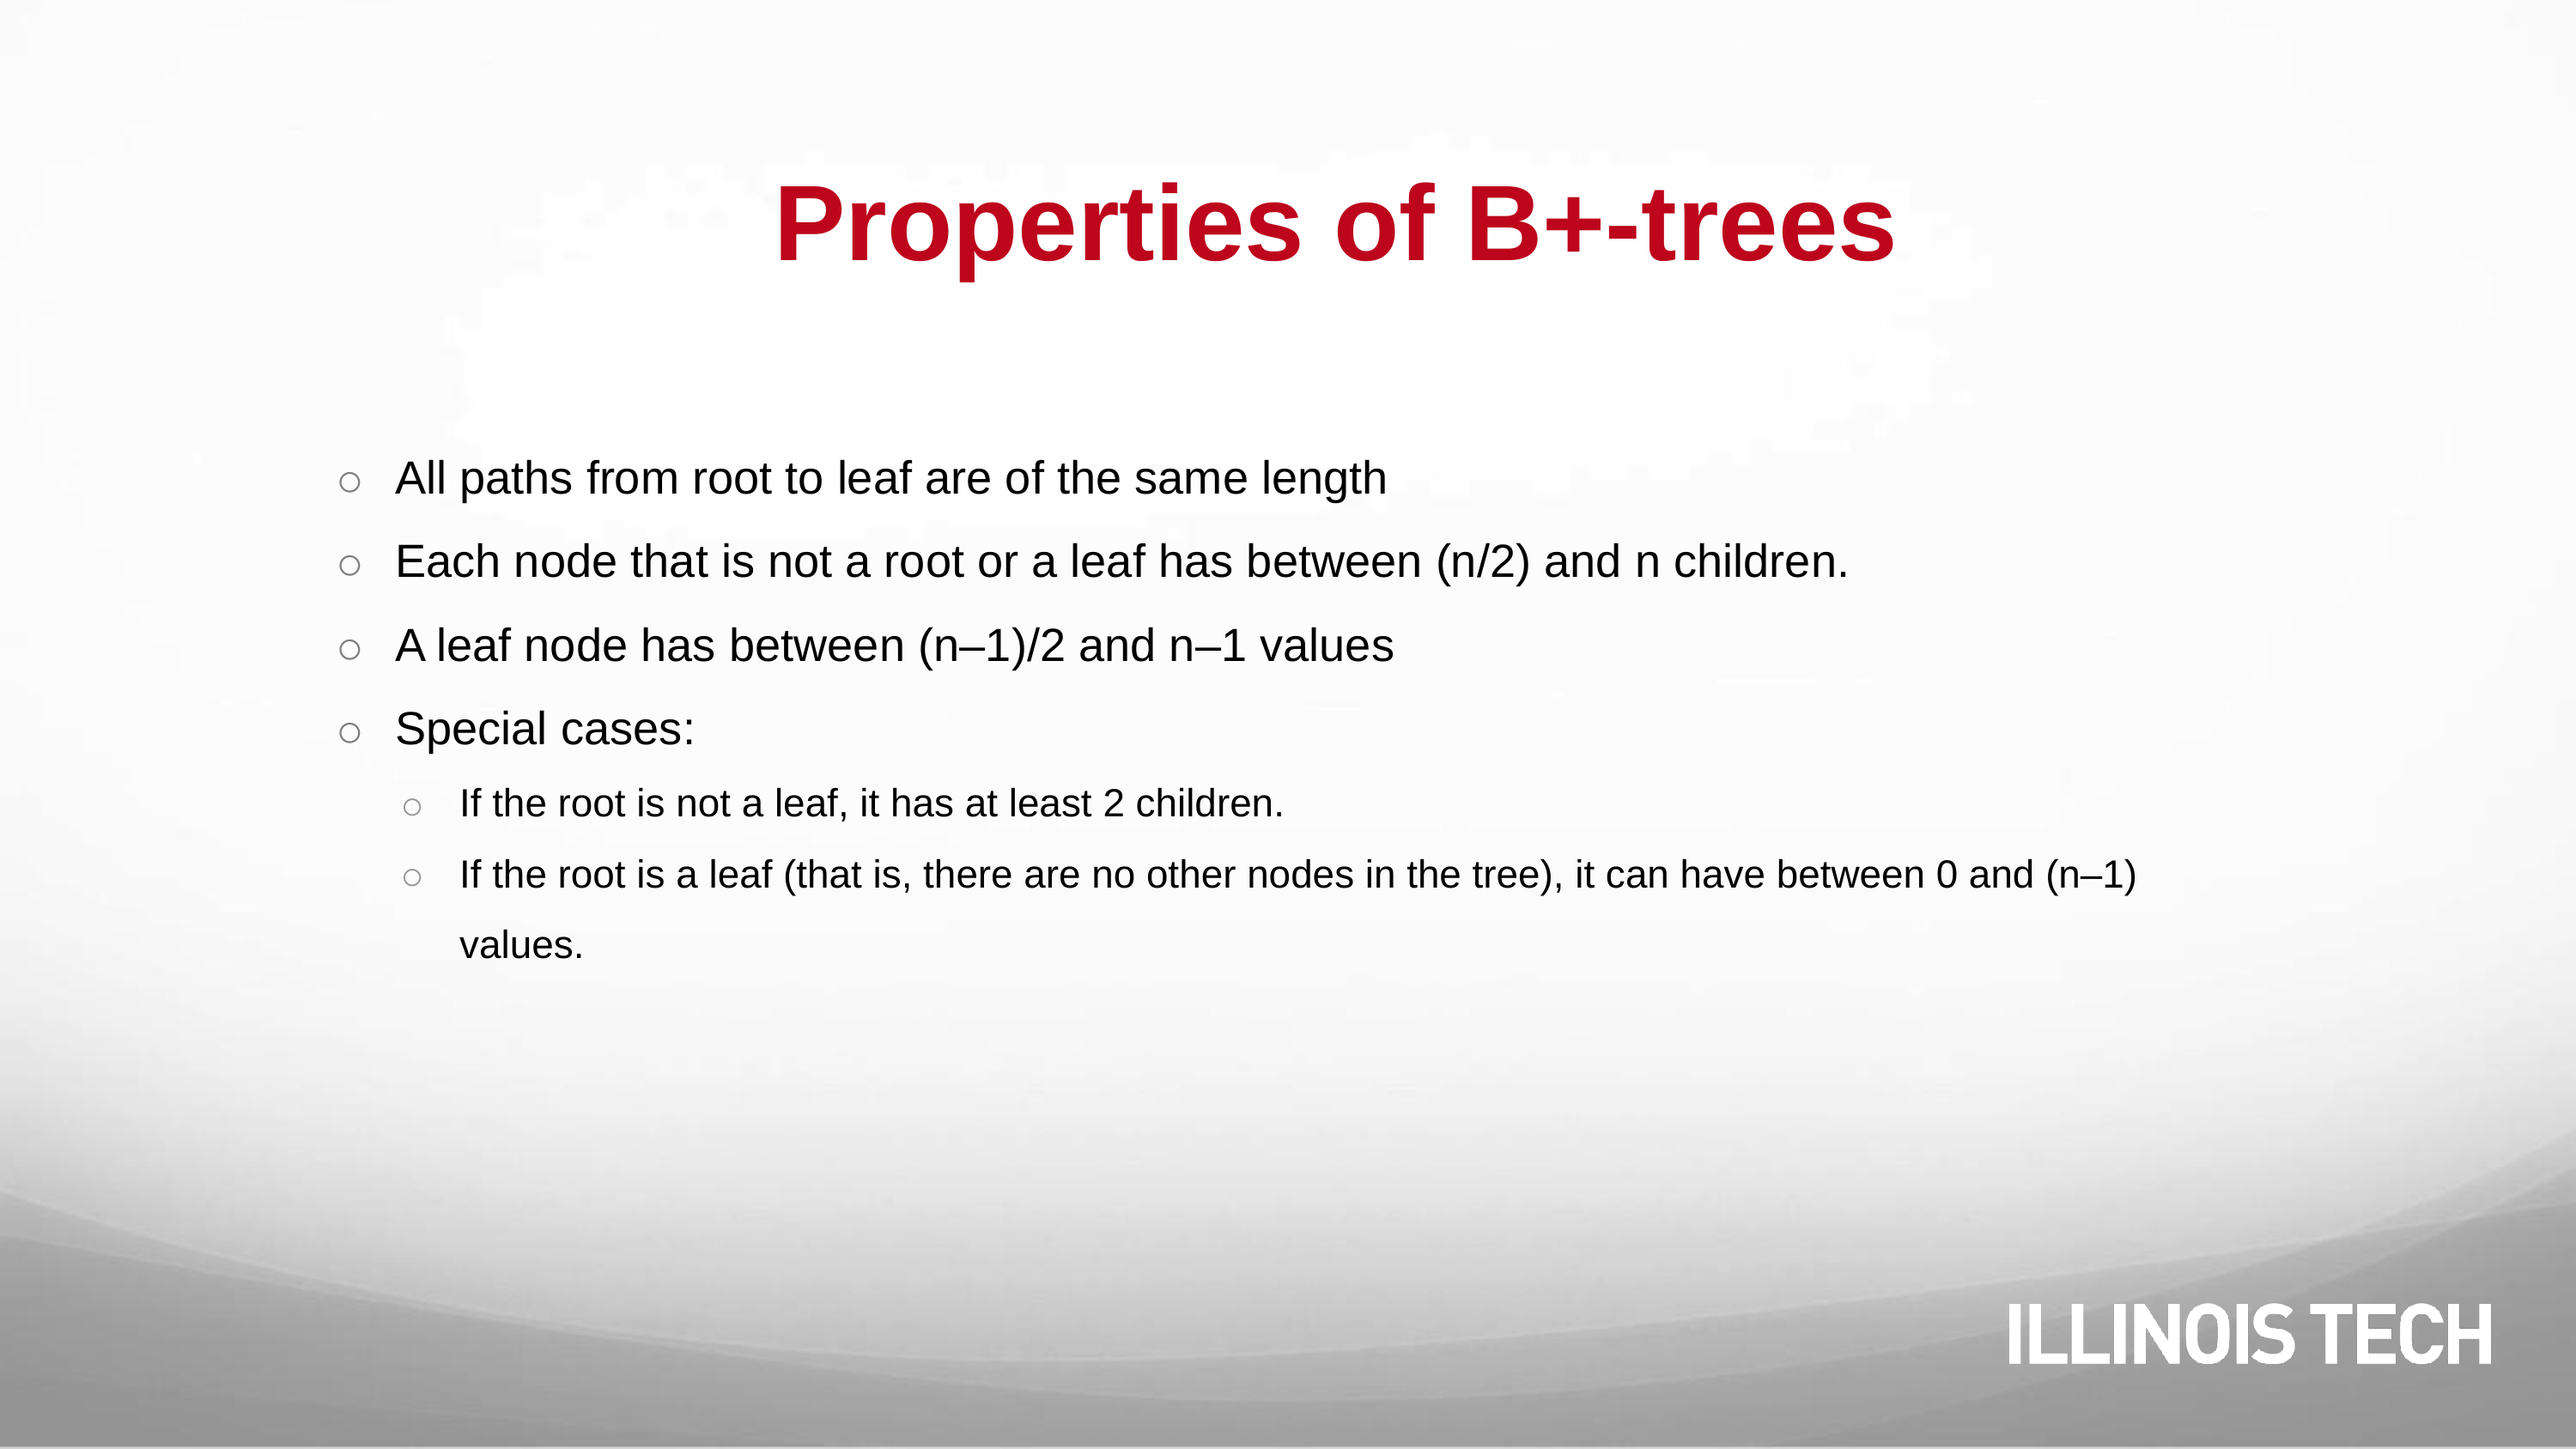

# Properties of B+-trees

All paths from root to leaf are of the same length
Each node that is not a root or a leaf has between (n/2) and n children.
A leaf node has between (n–1)/2 and n–1 values
Special cases:
If the root is not a leaf, it has at least 2 children.
If the root is a leaf (that is, there are no other nodes in the tree), it can have between 0 and (n–1) values.